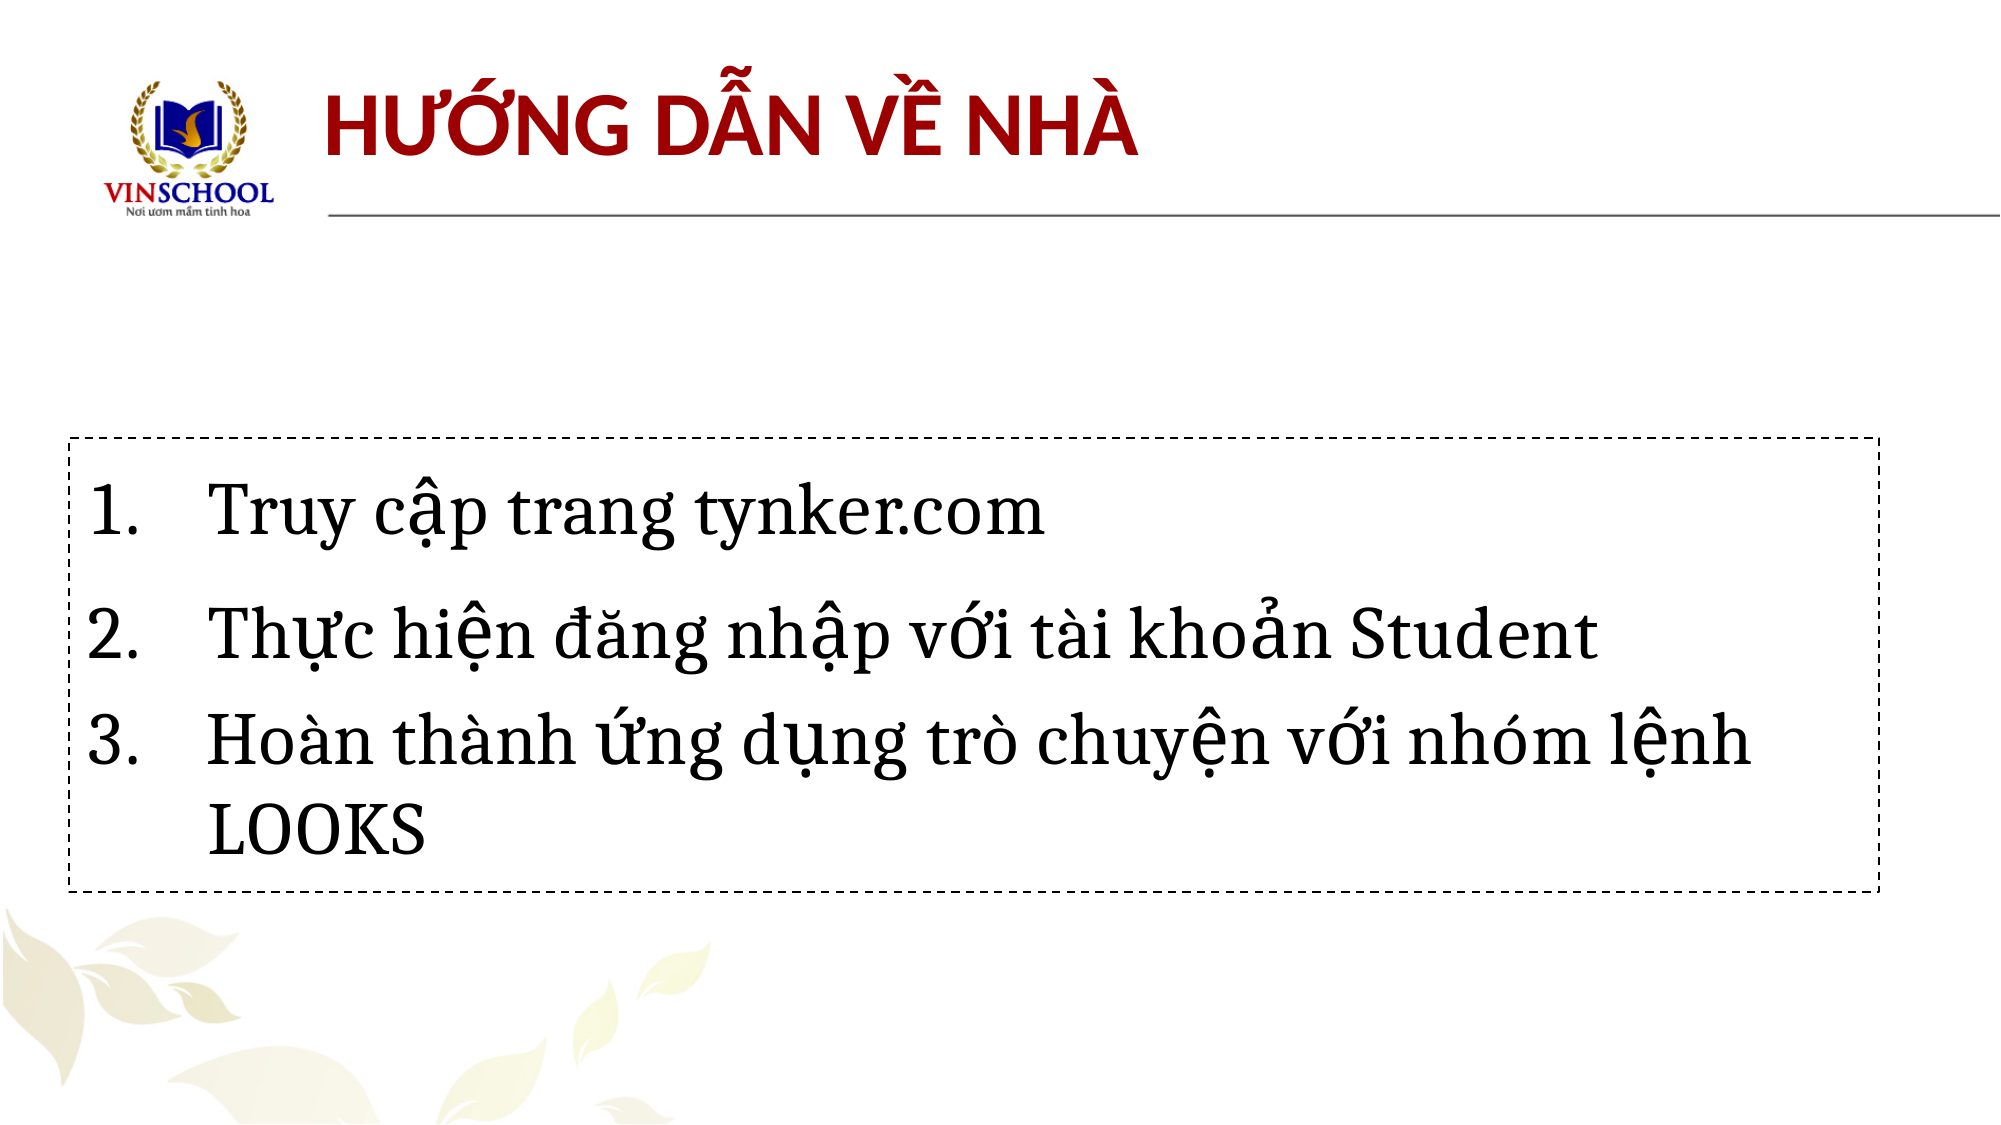

HƯỚNG DẪN VỀ NHÀ
Truy cập trang tynker.com
Thực hiện đăng nhập với tài khoản Student
Hoàn thành ứng dụng trò chuyện với nhóm lệnh LOOKS